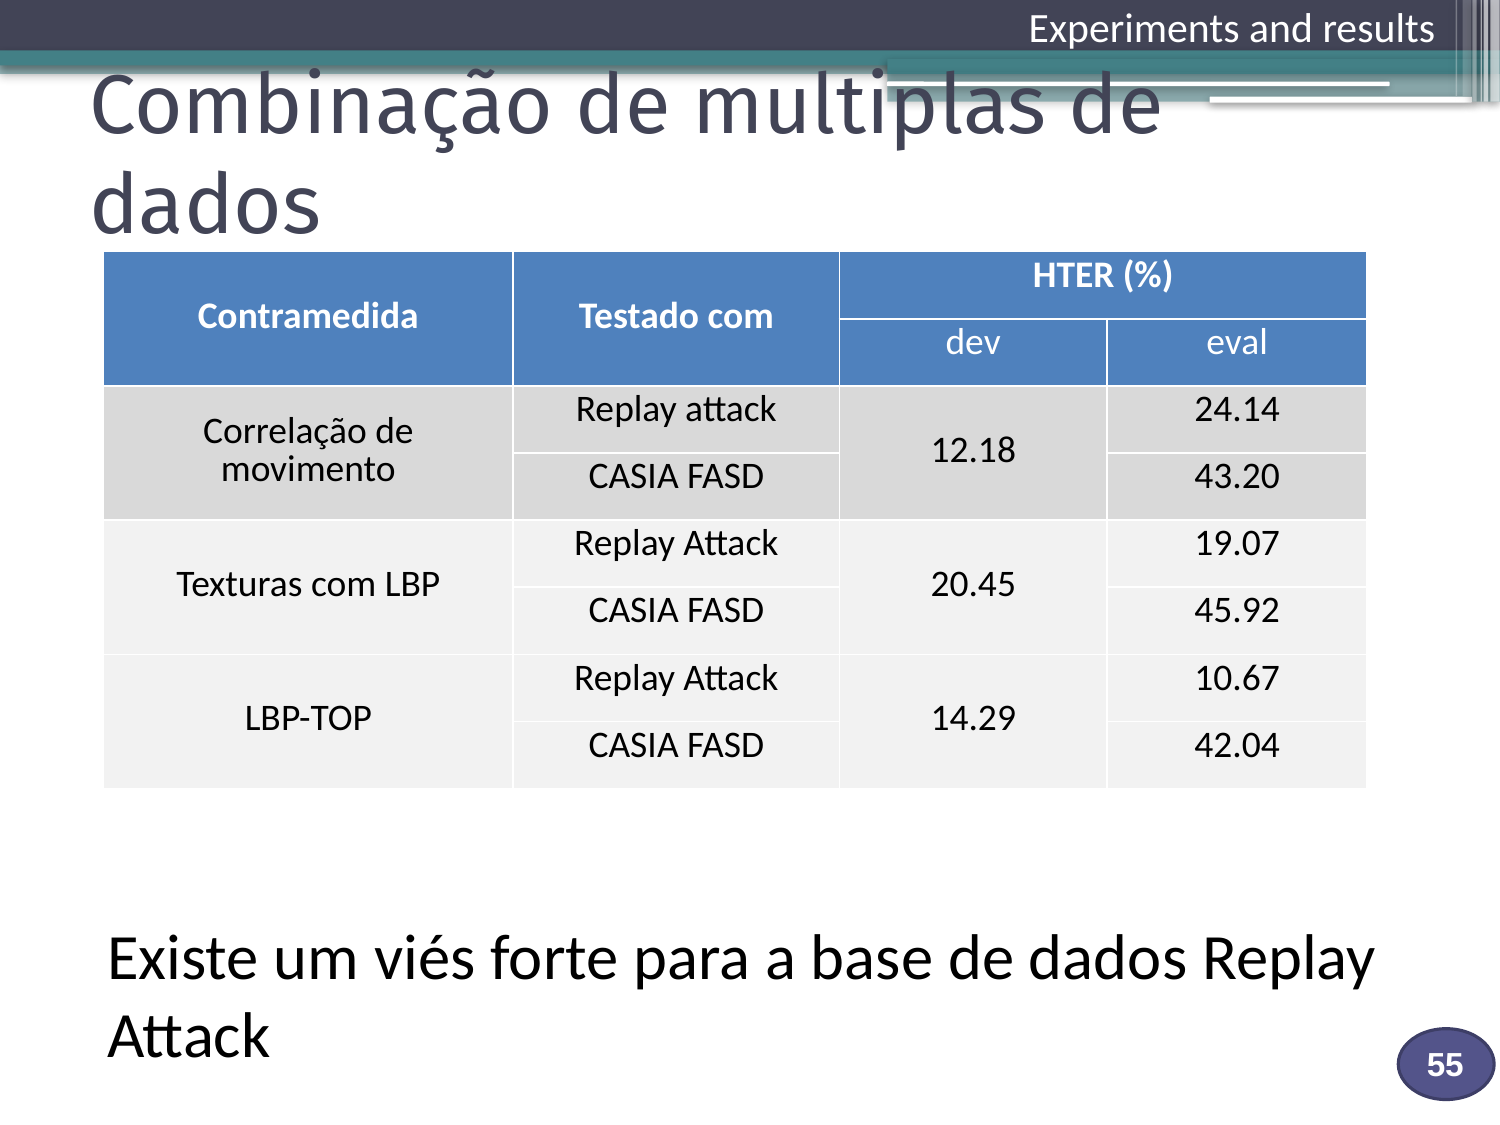

Experiments and results
# Combinação de multiplas de dados

Existe um viés forte para a base de dados Replay Attack
| Contramedida | Testado com | HTER (%) |  |
| --- | --- | --- | --- |
|  |  | dev | eval |
| Correlação de movimento | Replay attack | 12.18 | 24.14 |
|  | CASIA FASD |  | 43.20 |
| Texturas com LBP | Replay Attack | 20.45 | 19.07 |
|  | CASIA FASD |  | 45.92 |
| LBP-TOP | Replay Attack | 14.29 | 10.67 |
|  | CASIA FASD |  | 42.04 |
| 15.45 |
| --- |
| 22.54 |